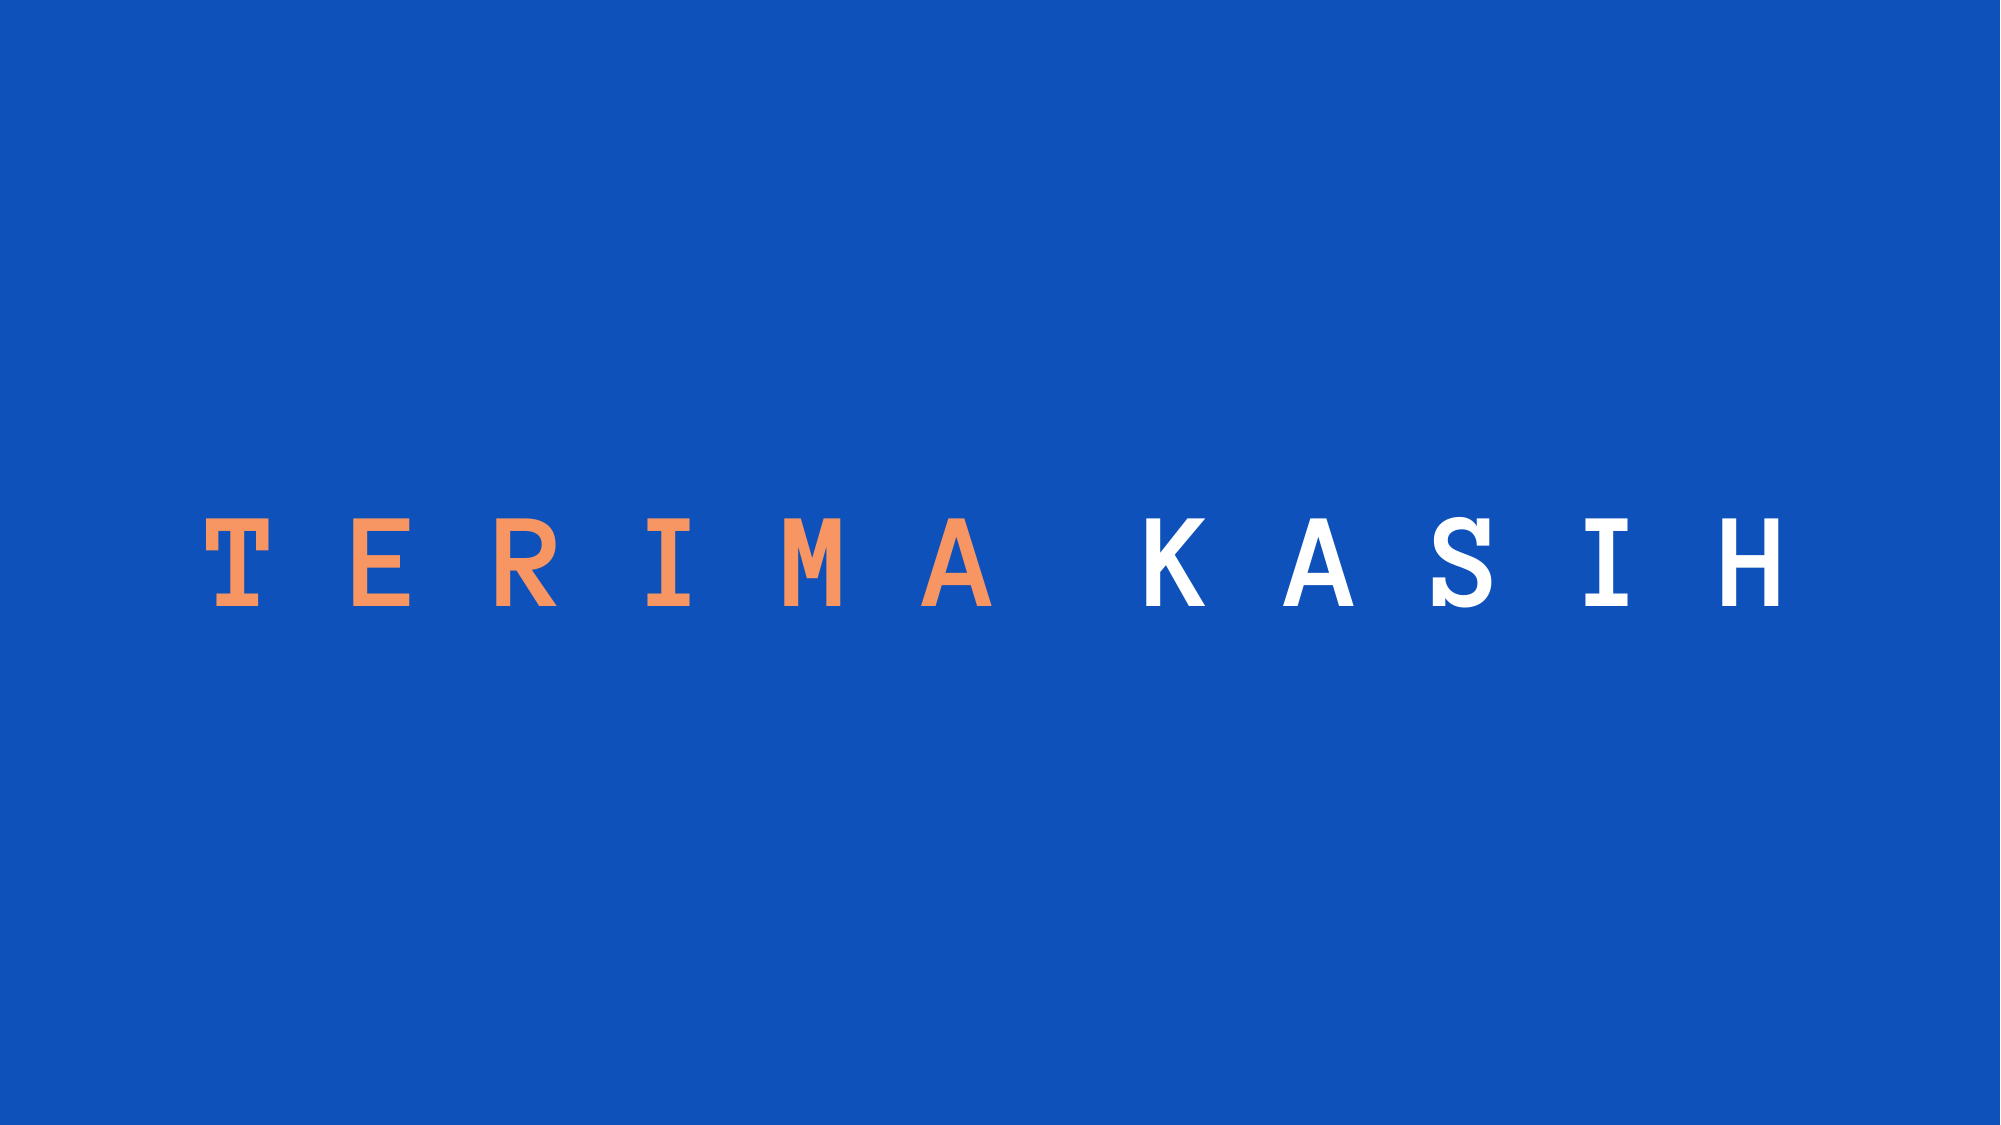

T E R I M A  K A S I H